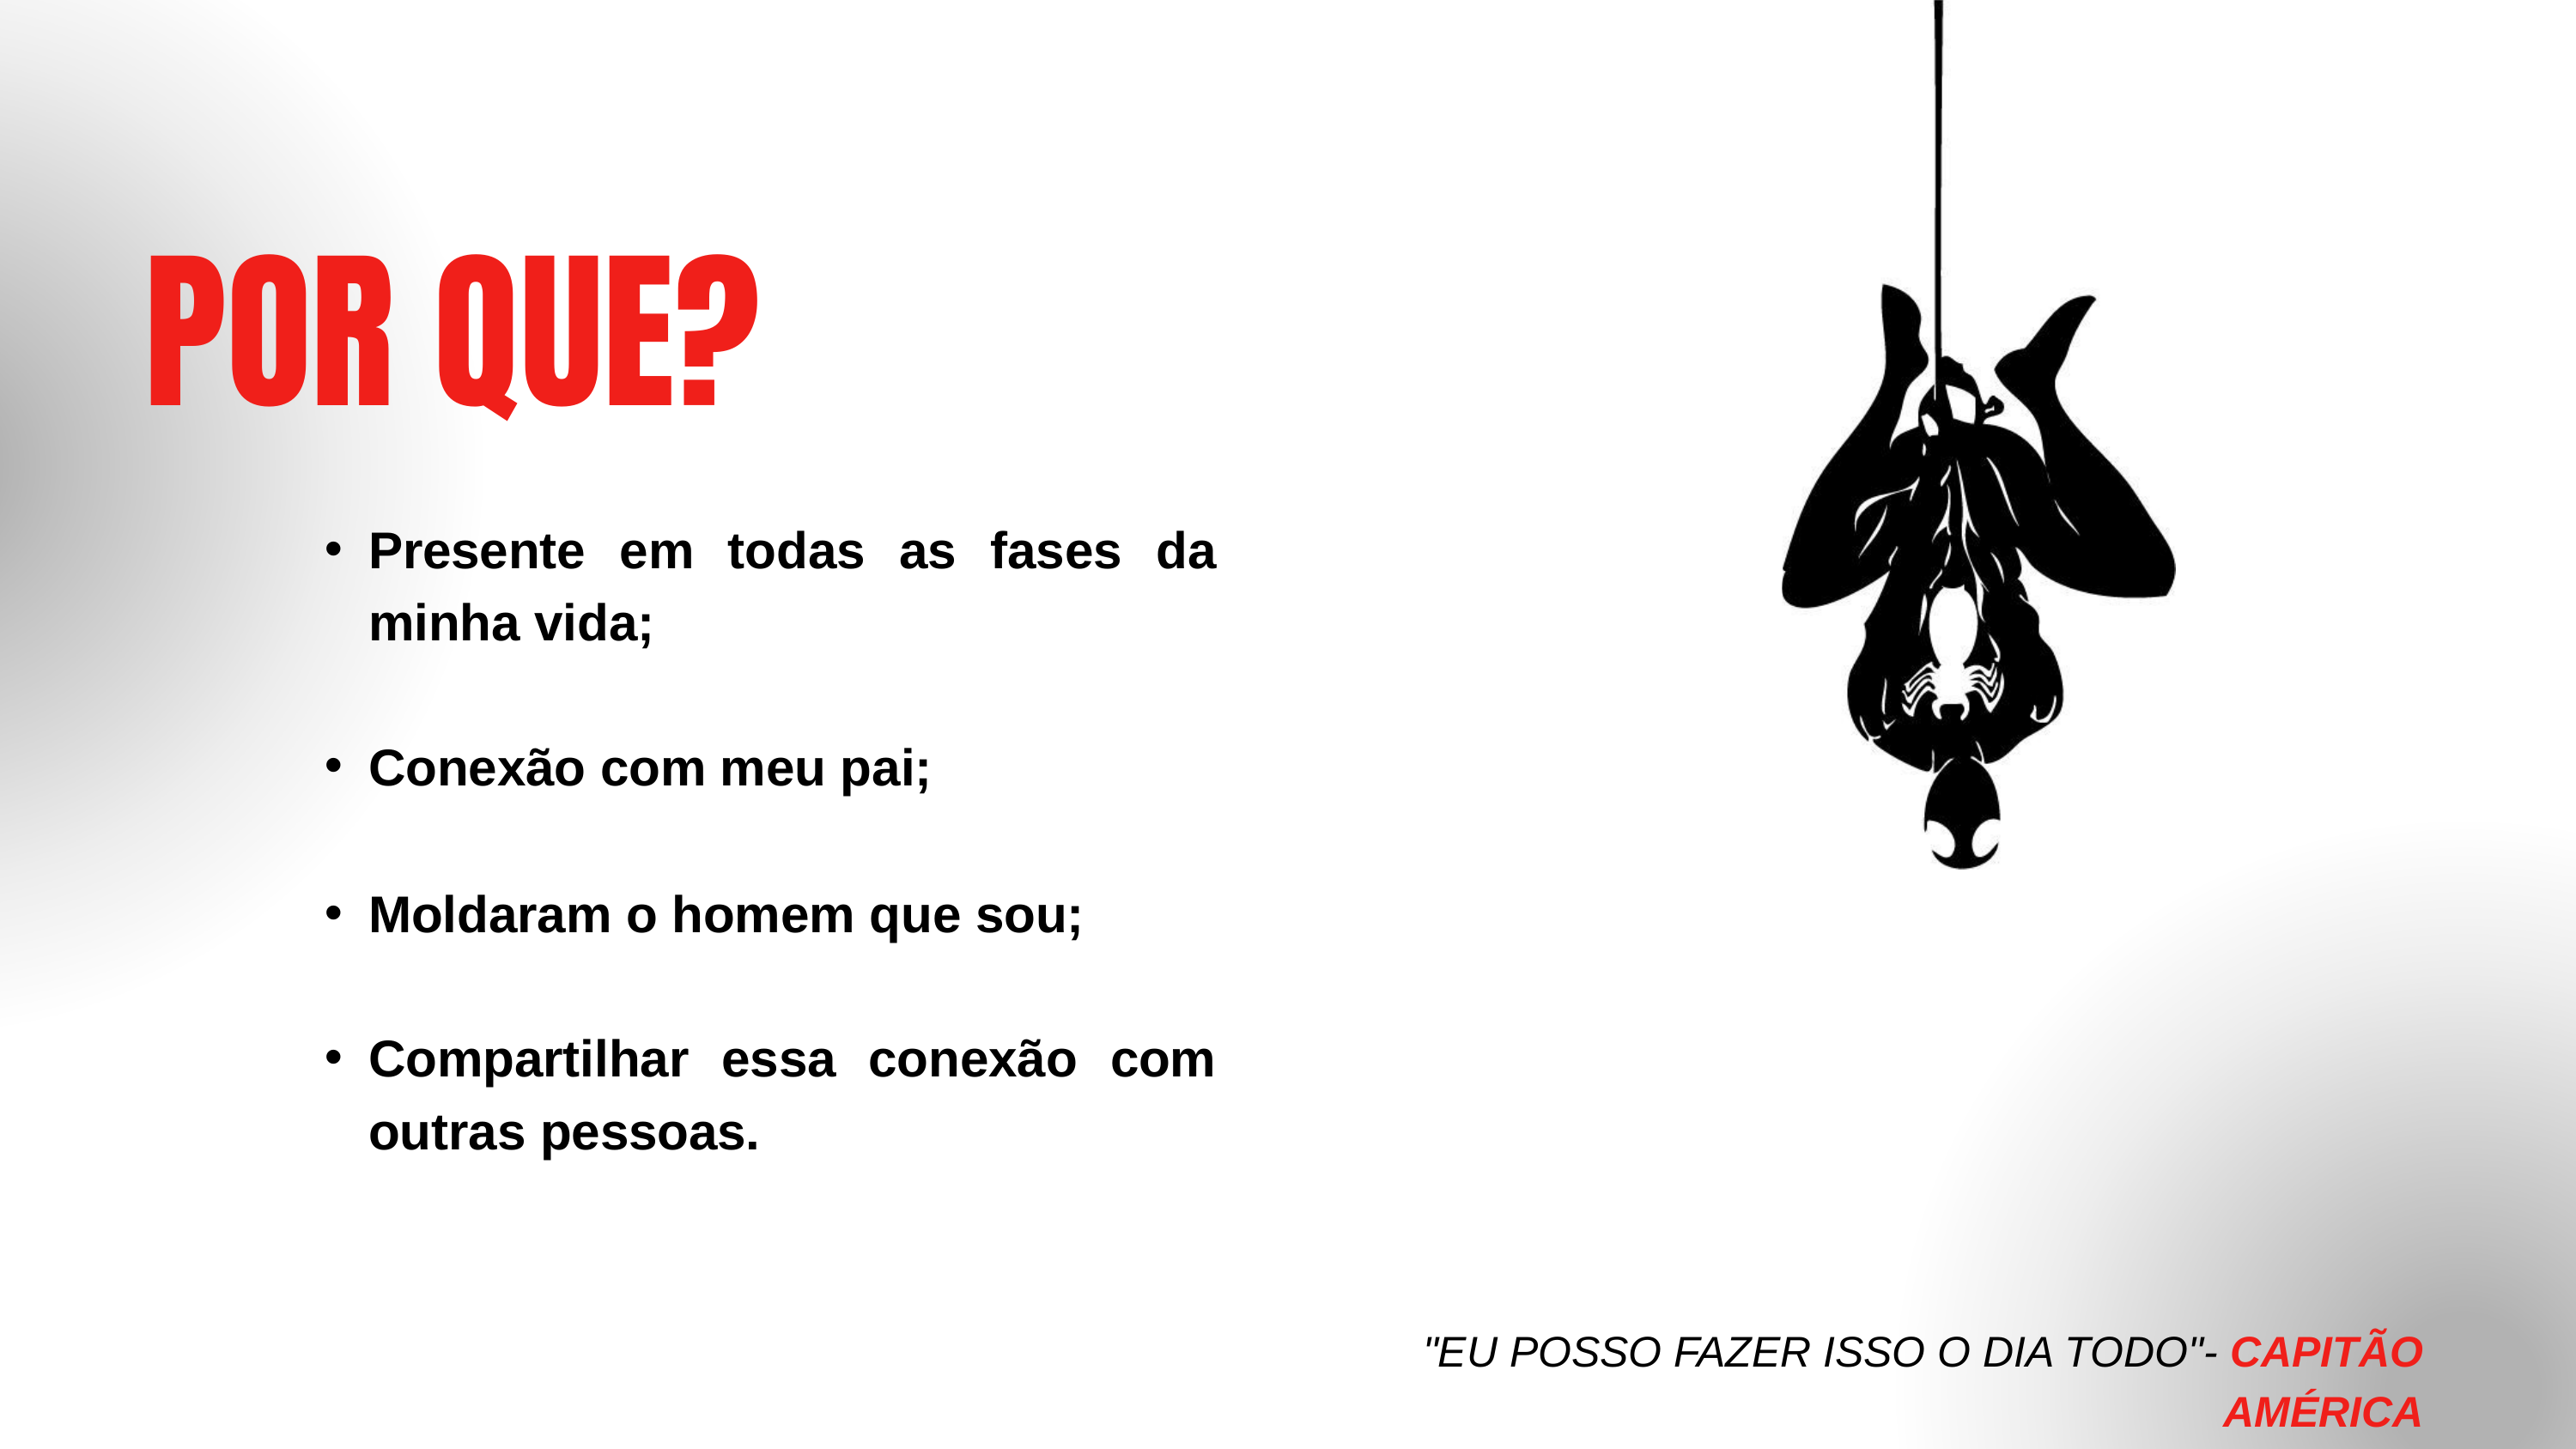

POR QUE?
Presente em todas as fases da minha vida;

Conexão com meu pai;

Moldaram o homem que sou;

Compartilhar essa conexão com outras pessoas.

"EU POSSO FAZER ISSO O DIA TODO"- CAPITÃO AMÉRICA